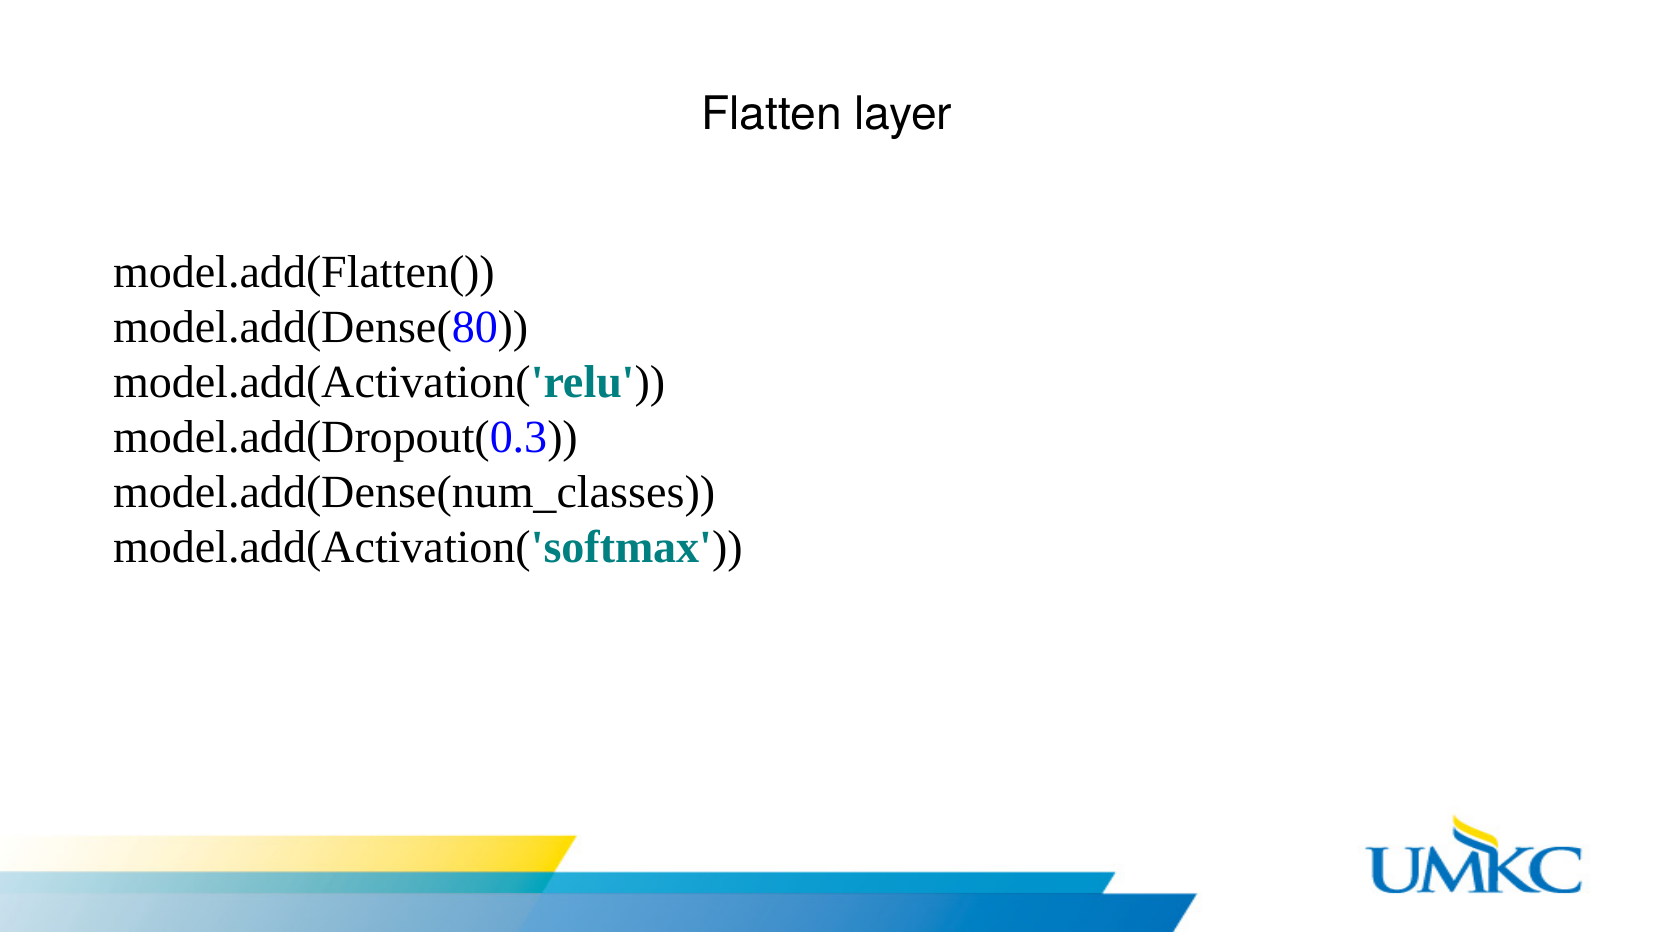

# Flatten layer
model.add(Flatten())
model.add(Dense(80))
model.add(Activation('relu'))
model.add(Dropout(0.3))
model.add(Dense(num_classes))
model.add(Activation('softmax'))